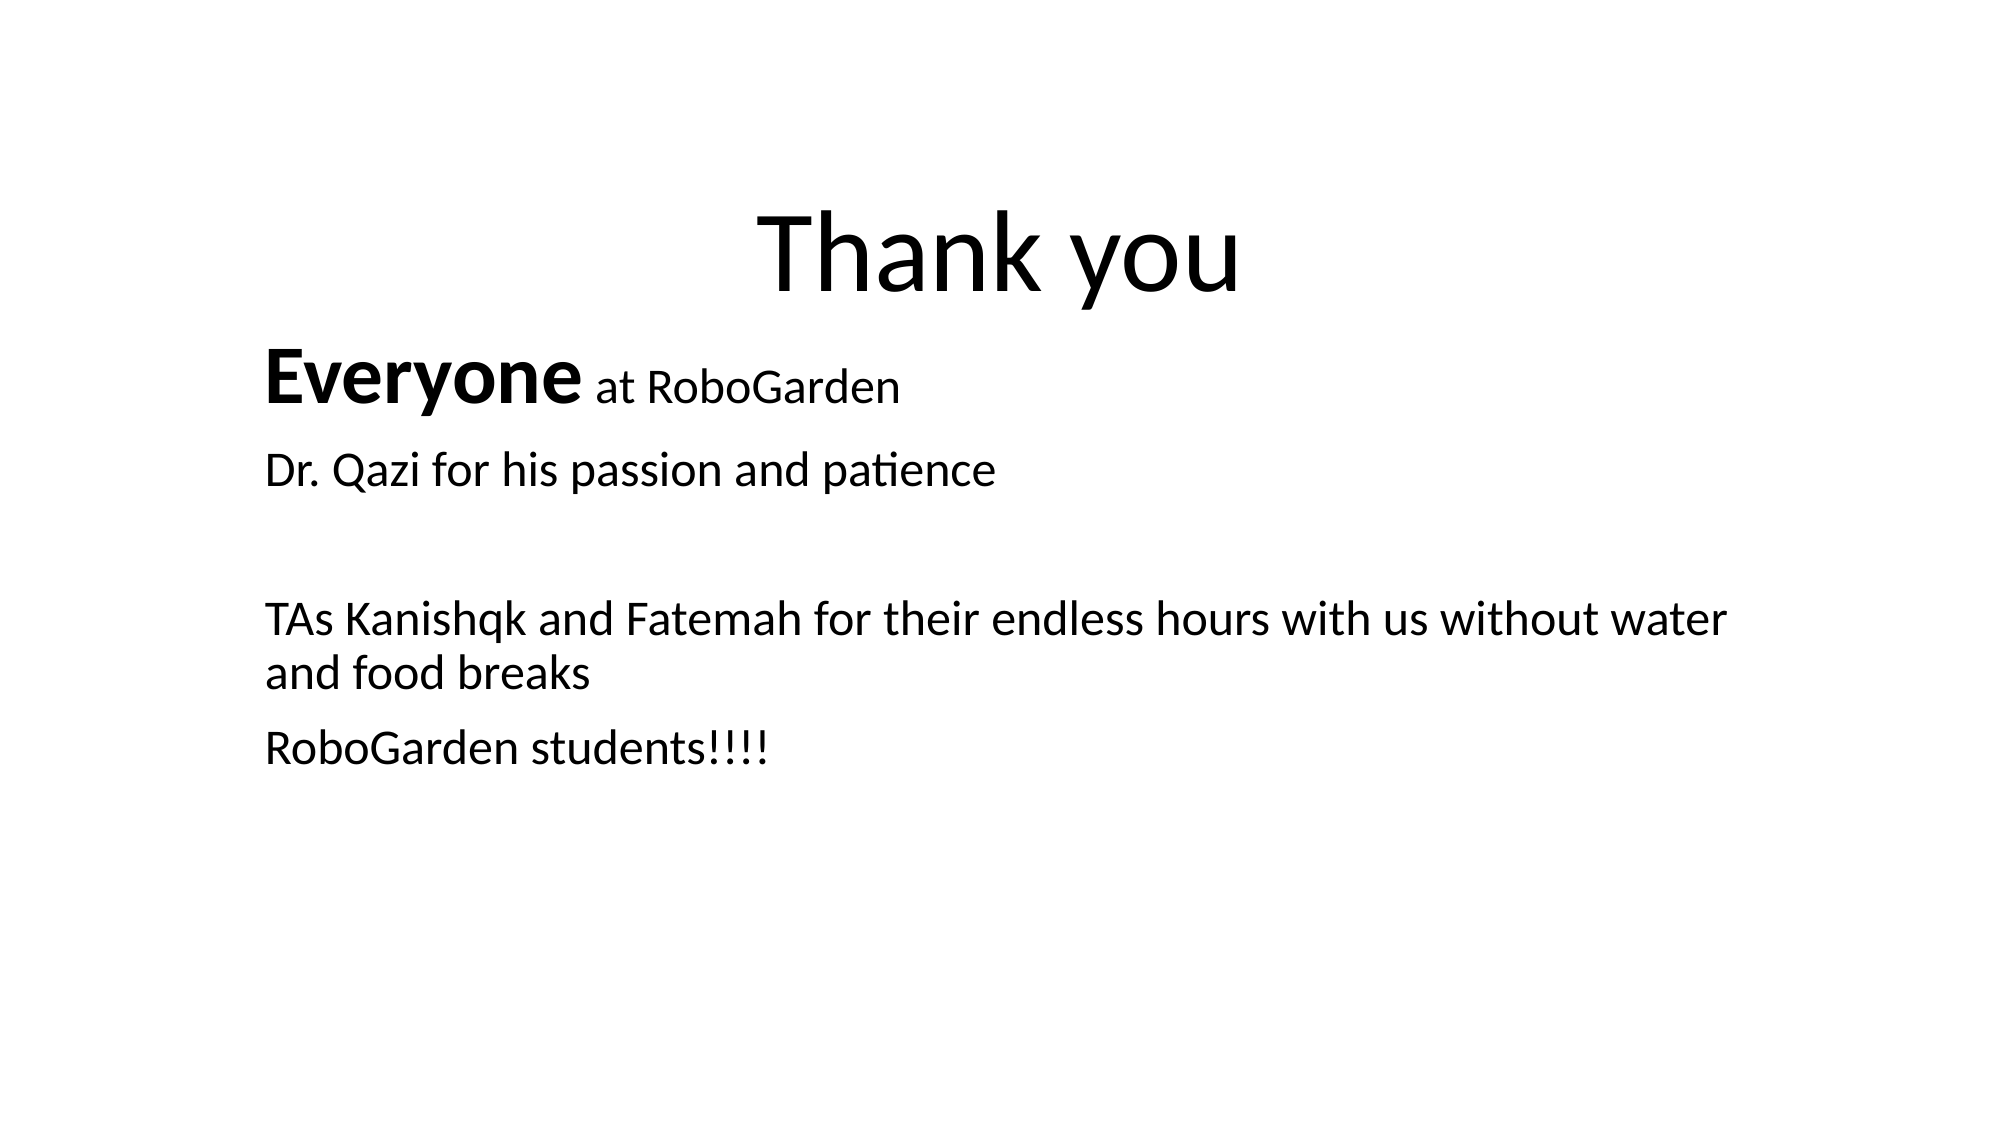

# Thank you
Everyone at RoboGarden
Dr. Qazi for his passion and patience

TAs Kanishqk and Fatemah for their endless hours with us without water and food breaks
RoboGarden students!!!!